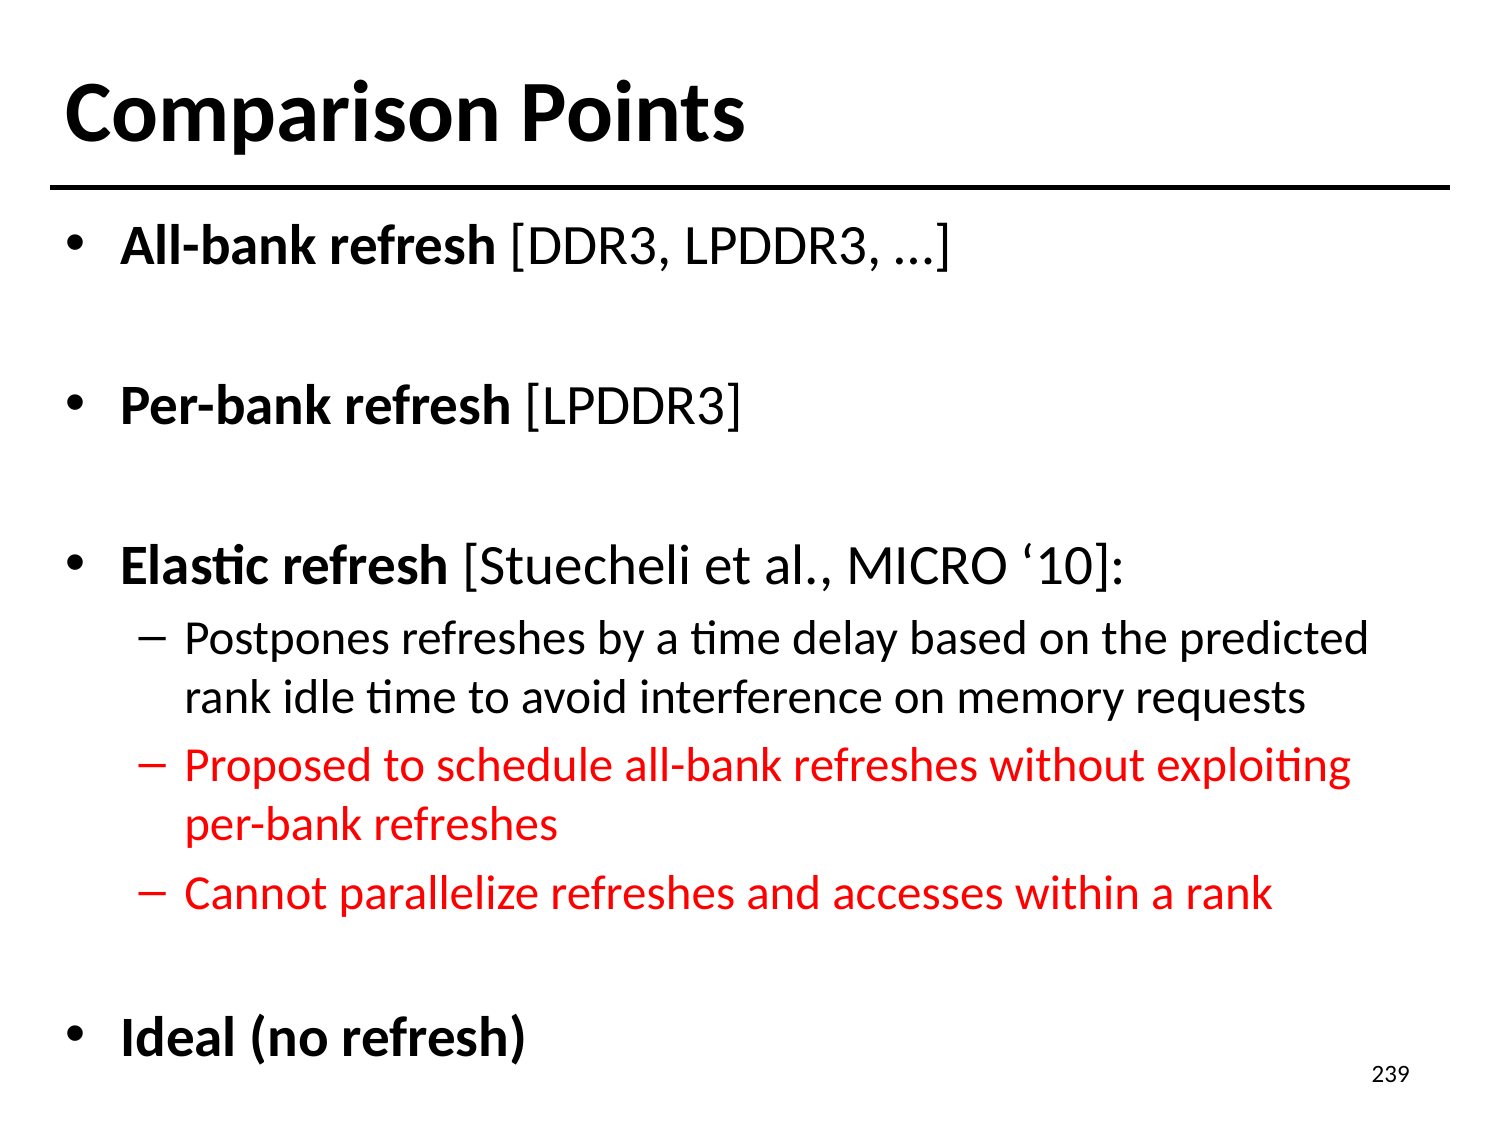

# Comparison Points
All-bank refresh [DDR3, LPDDR3, …]

Per-bank refresh [LPDDR3]

Elastic refresh [Stuecheli et al., MICRO ‘10]:
Postpones refreshes by a time delay based on the predicted rank idle time to avoid interference on memory requests
Proposed to schedule all-bank refreshes without exploiting per-bank refreshes
Cannot parallelize refreshes and accesses within a rank

Ideal (no refresh)
239